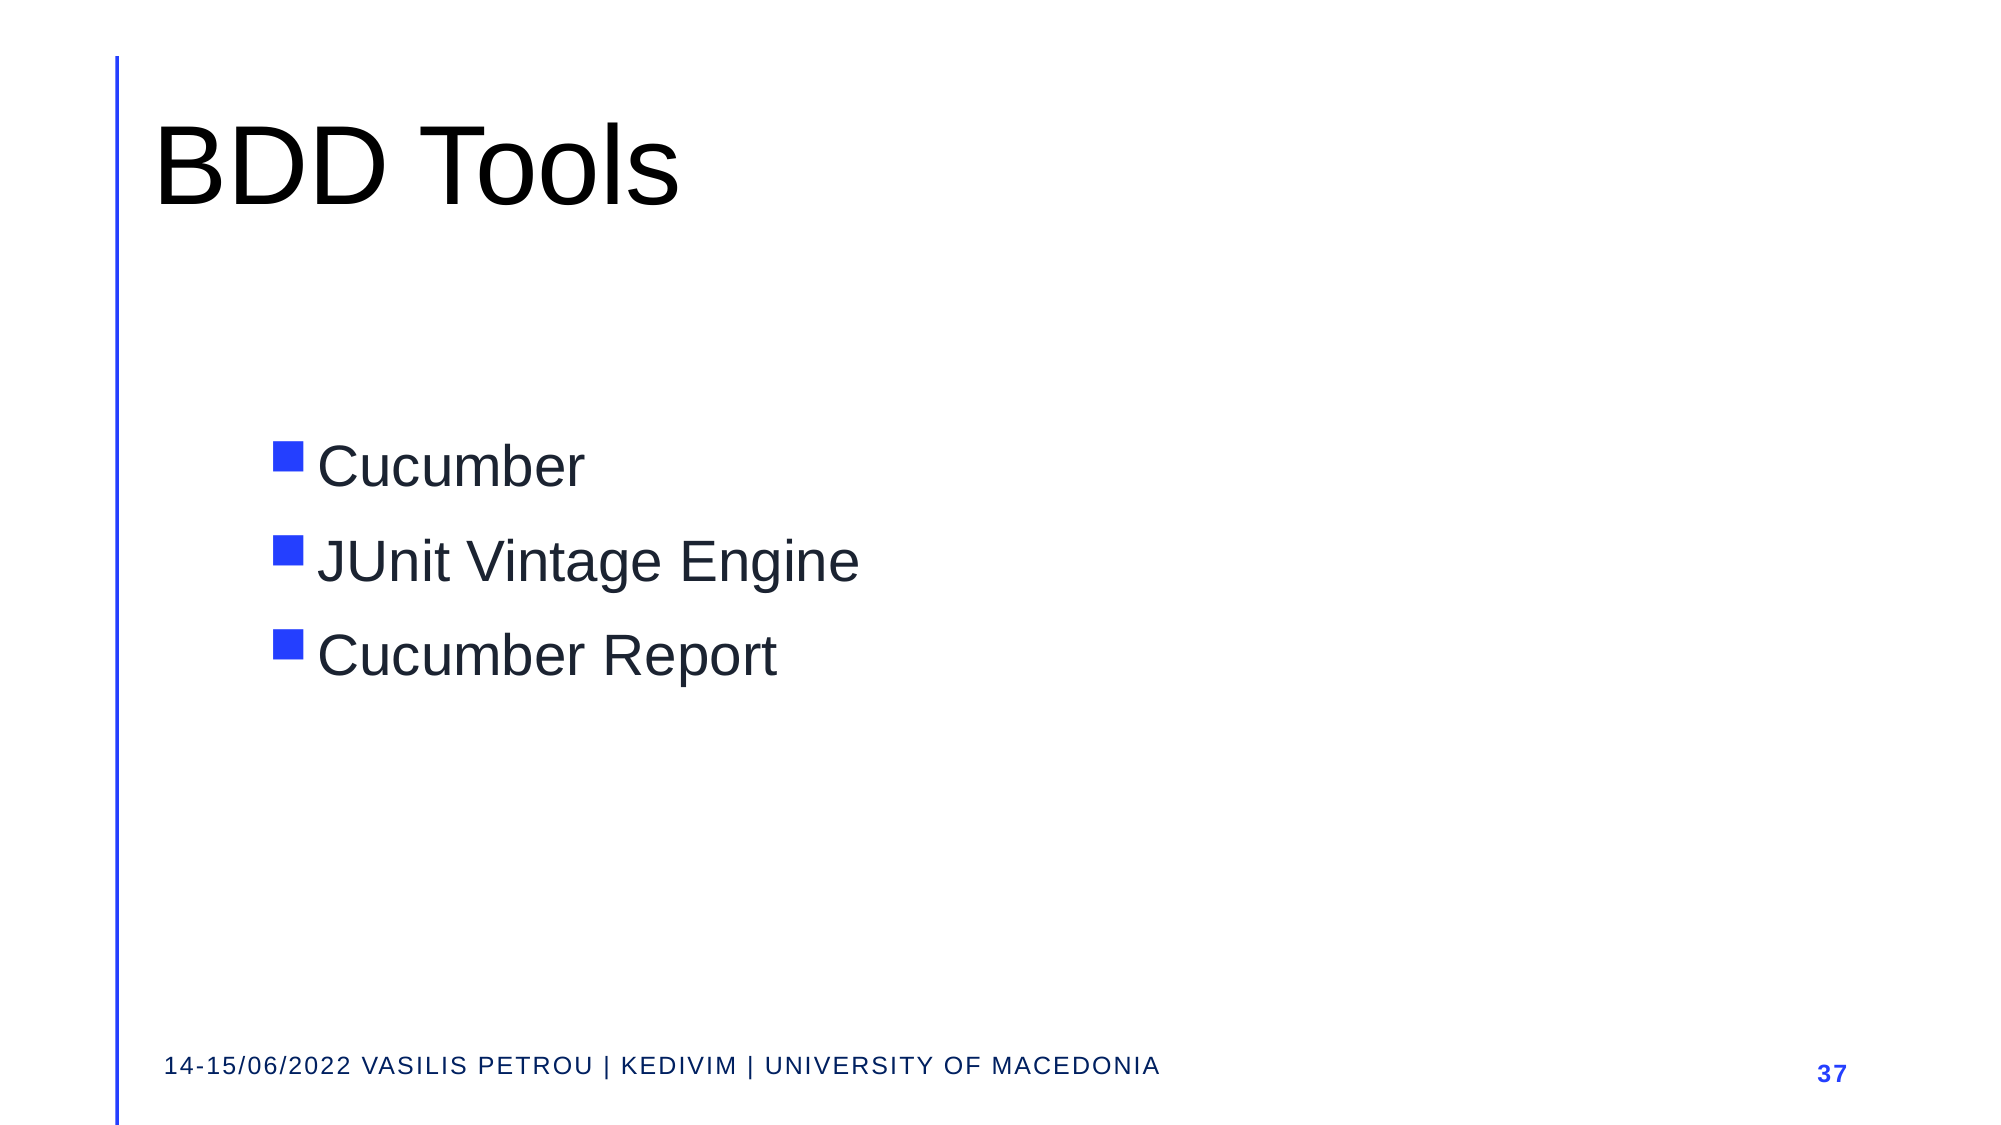

# BDD Tools
Cucumber
JUnit Vintage Engine
Cucumber Report

14-15/06/2022 VASILIS PETROU | KEDIVIM | UNIVERSITY OF MACEDONIA
37